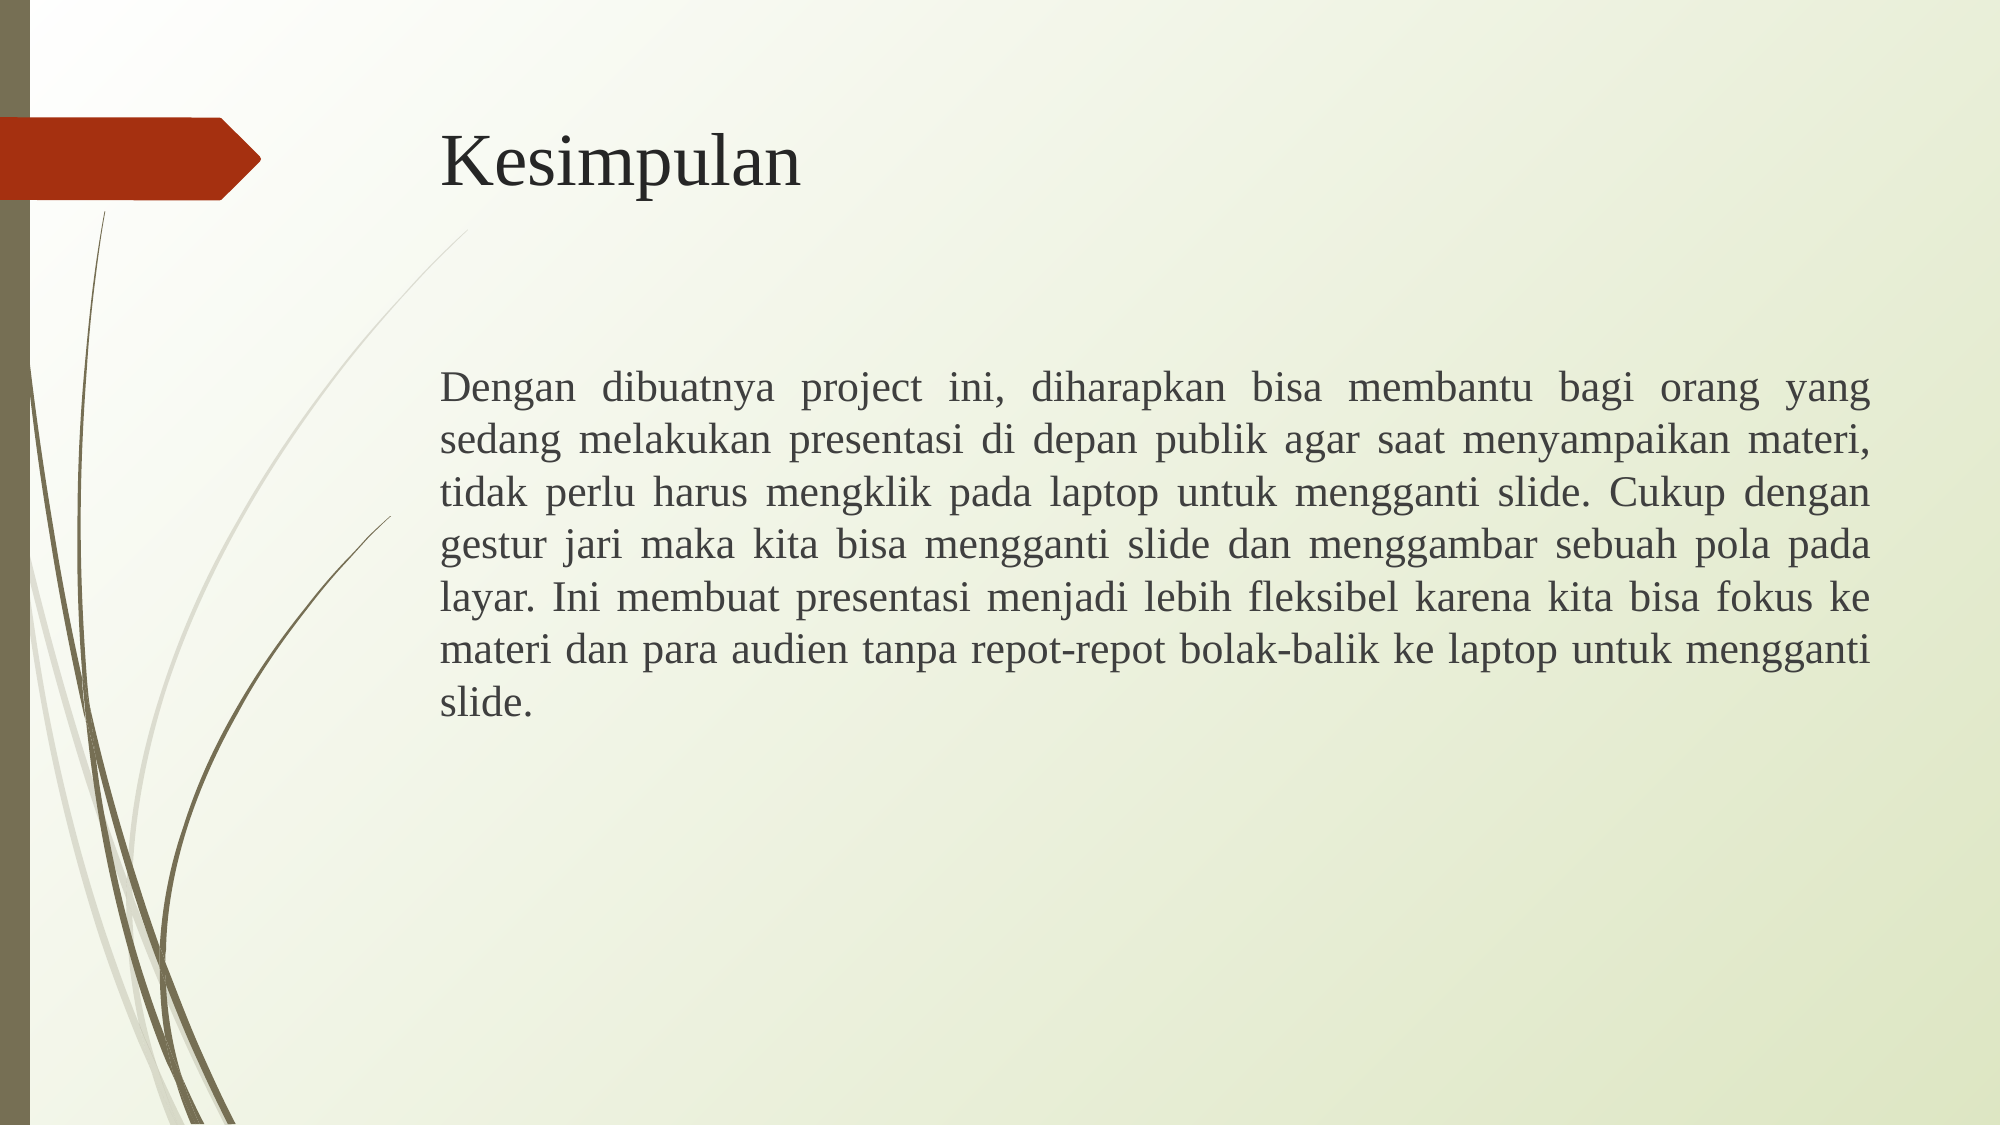

# Kesimpulan
Dengan dibuatnya project ini, diharapkan bisa membantu bagi orang yang sedang melakukan presentasi di depan publik agar saat menyampaikan materi, tidak perlu harus mengklik pada laptop untuk mengganti slide. Cukup dengan gestur jari maka kita bisa mengganti slide dan menggambar sebuah pola pada layar. Ini membuat presentasi menjadi lebih fleksibel karena kita bisa fokus ke materi dan para audien tanpa repot-repot bolak-balik ke laptop untuk mengganti slide.